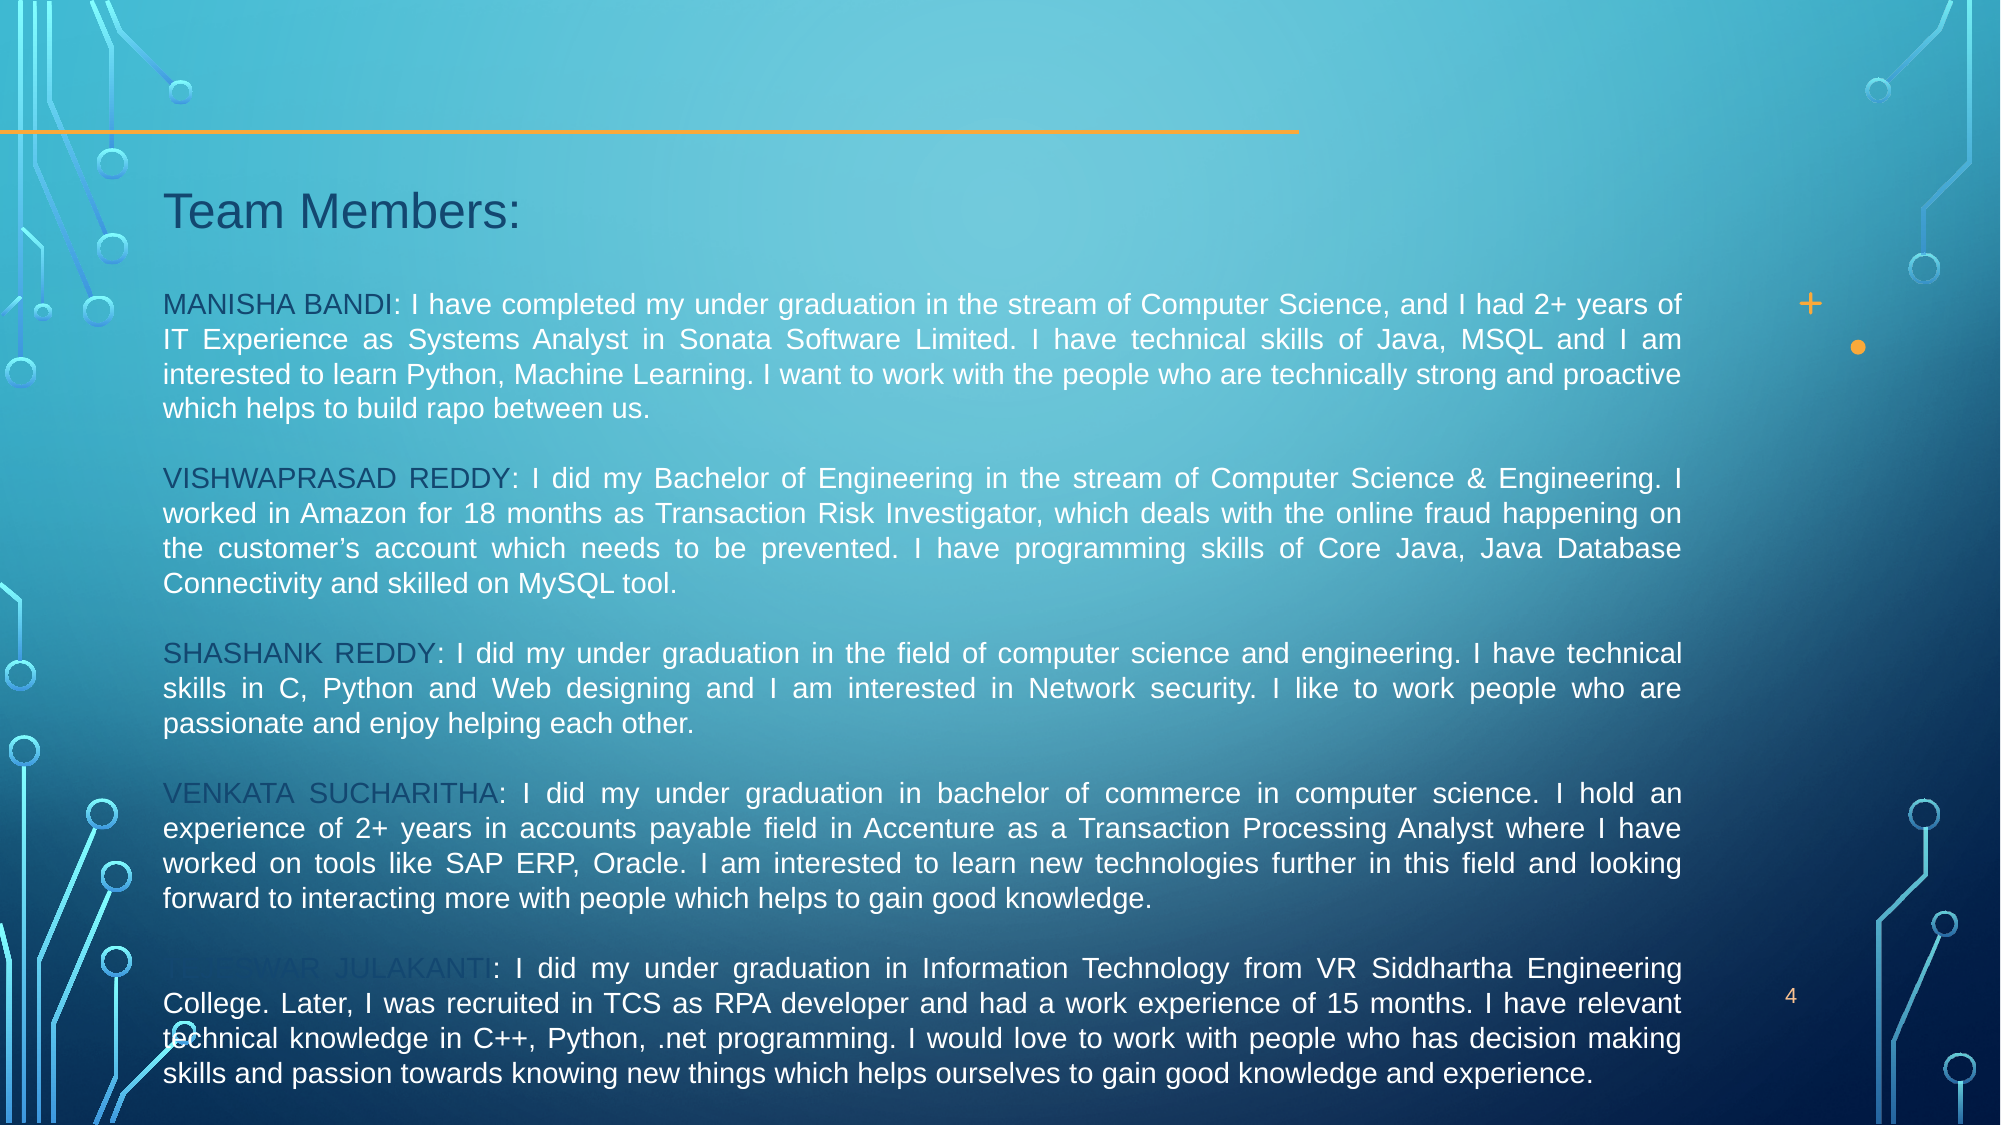

Team Members:

MANISHA BANDI: I have completed my under graduation in the stream of Computer Science, and I had 2+ years of IT Experience as Systems Analyst in Sonata Software Limited. I have technical skills of Java, MSQL and I am interested to learn Python, Machine Learning. I want to work with the people who are technically strong and proactive which helps to build rapo between us.

VISHWAPRASAD REDDY: I did my Bachelor of Engineering in the stream of Computer Science & Engineering. I worked in Amazon for 18 months as Transaction Risk Investigator, which deals with the online fraud happening on the customer’s account which needs to be prevented. I have programming skills of Core Java, Java Database Connectivity and skilled on MySQL tool.

SHASHANK REDDY: I did my under graduation in the field of computer science and engineering. I have technical skills in C, Python and Web designing and I am interested in Network security. I like to work people who are passionate and enjoy helping each other.

VENKATA SUCHARITHA: I did my under graduation in bachelor of commerce in computer science. I hold an experience of 2+ years in accounts payable field in Accenture as a Transaction Processing Analyst where I have worked on tools like SAP ERP, Oracle. I am interested to learn new technologies further in this field and looking forward to interacting more with people which helps to gain good knowledge.

TEJESWAR JULAKANTI: I did my under graduation in Information Technology from VR Siddhartha Engineering College. Later, I was recruited in TCS as RPA developer and had a work experience of 15 months. I have relevant technical knowledge in C++, Python, .net programming. I would love to work with people who has decision making skills and passion towards knowing new things which helps ourselves to gain good knowledge and experience.
4